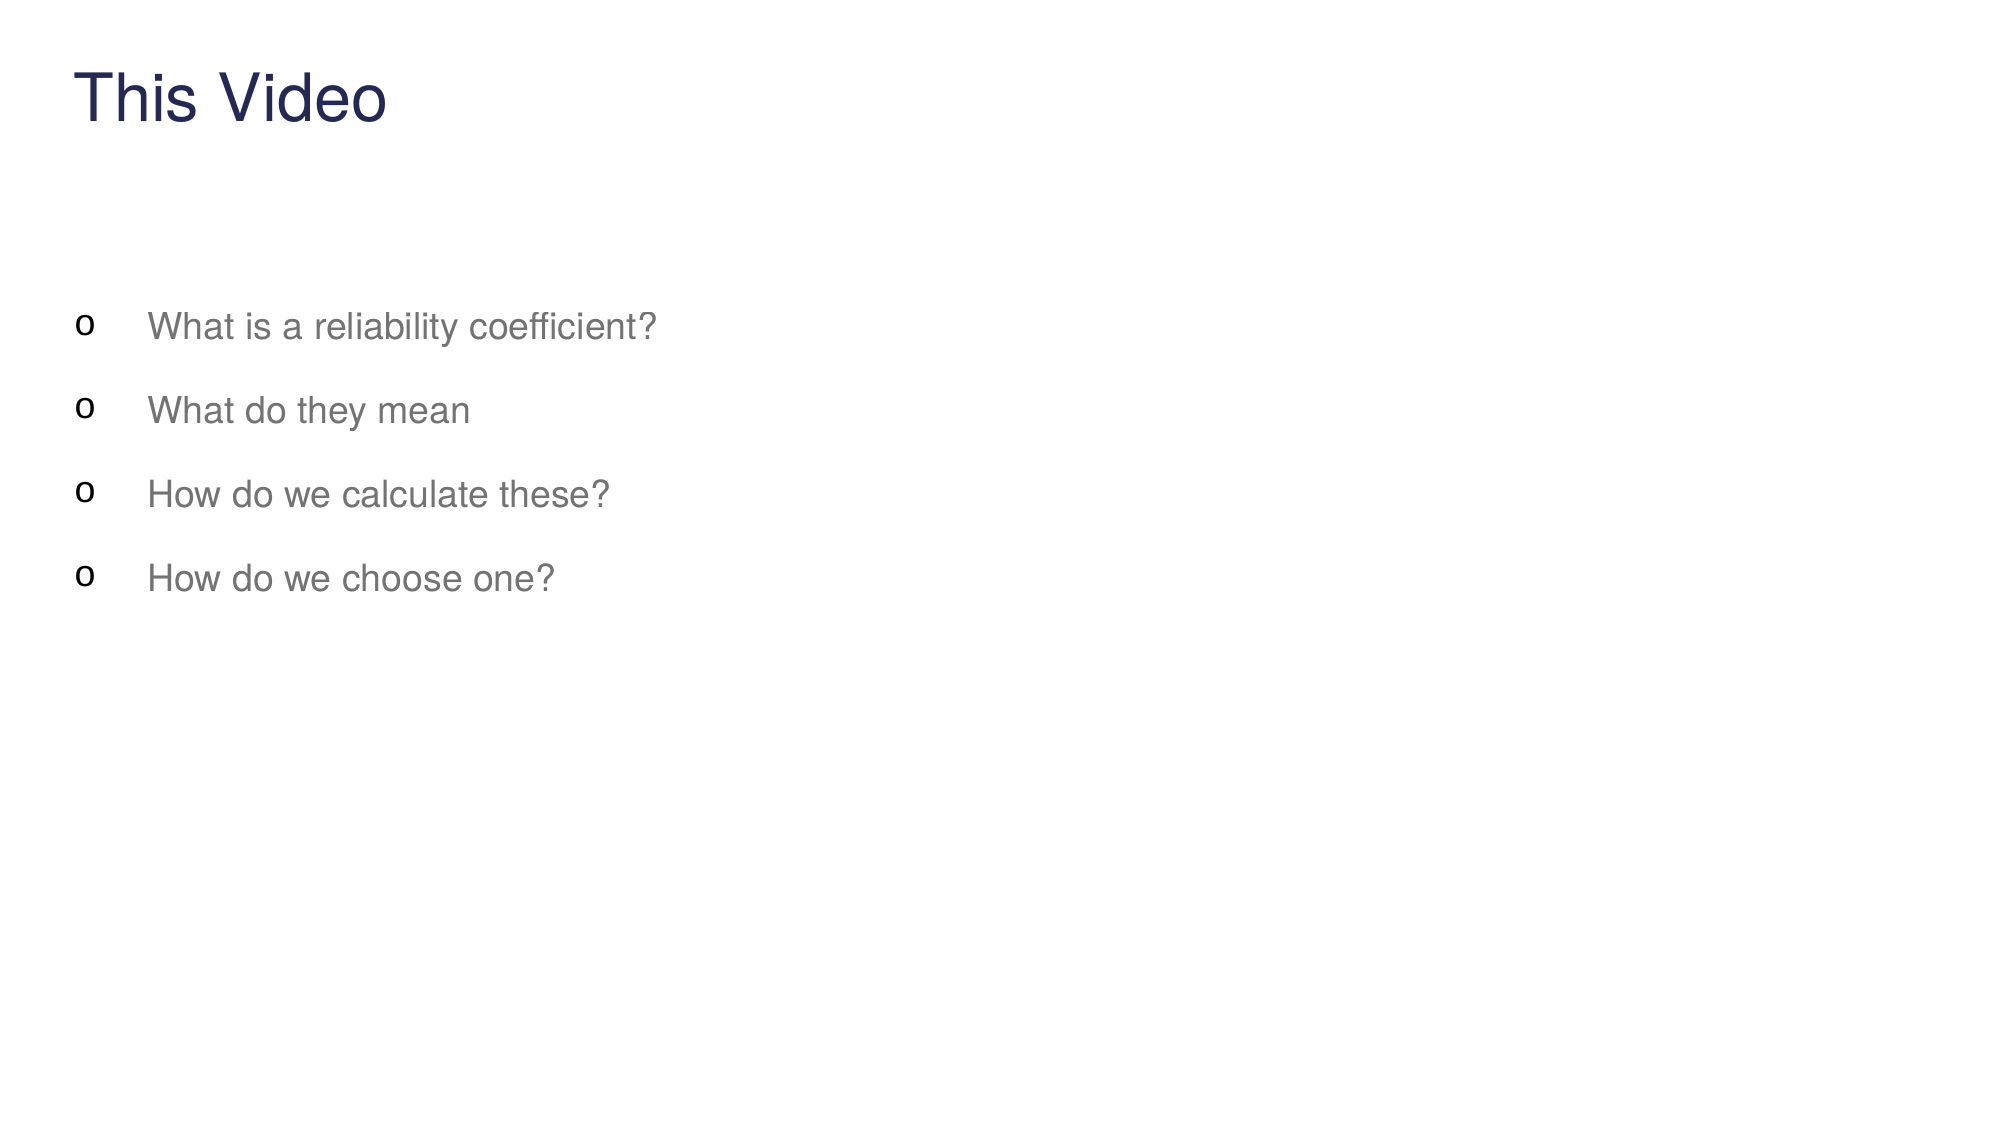

# This Video
What is a reliability coefficient?
What do they mean
How do we calculate these?
How do we choose one?